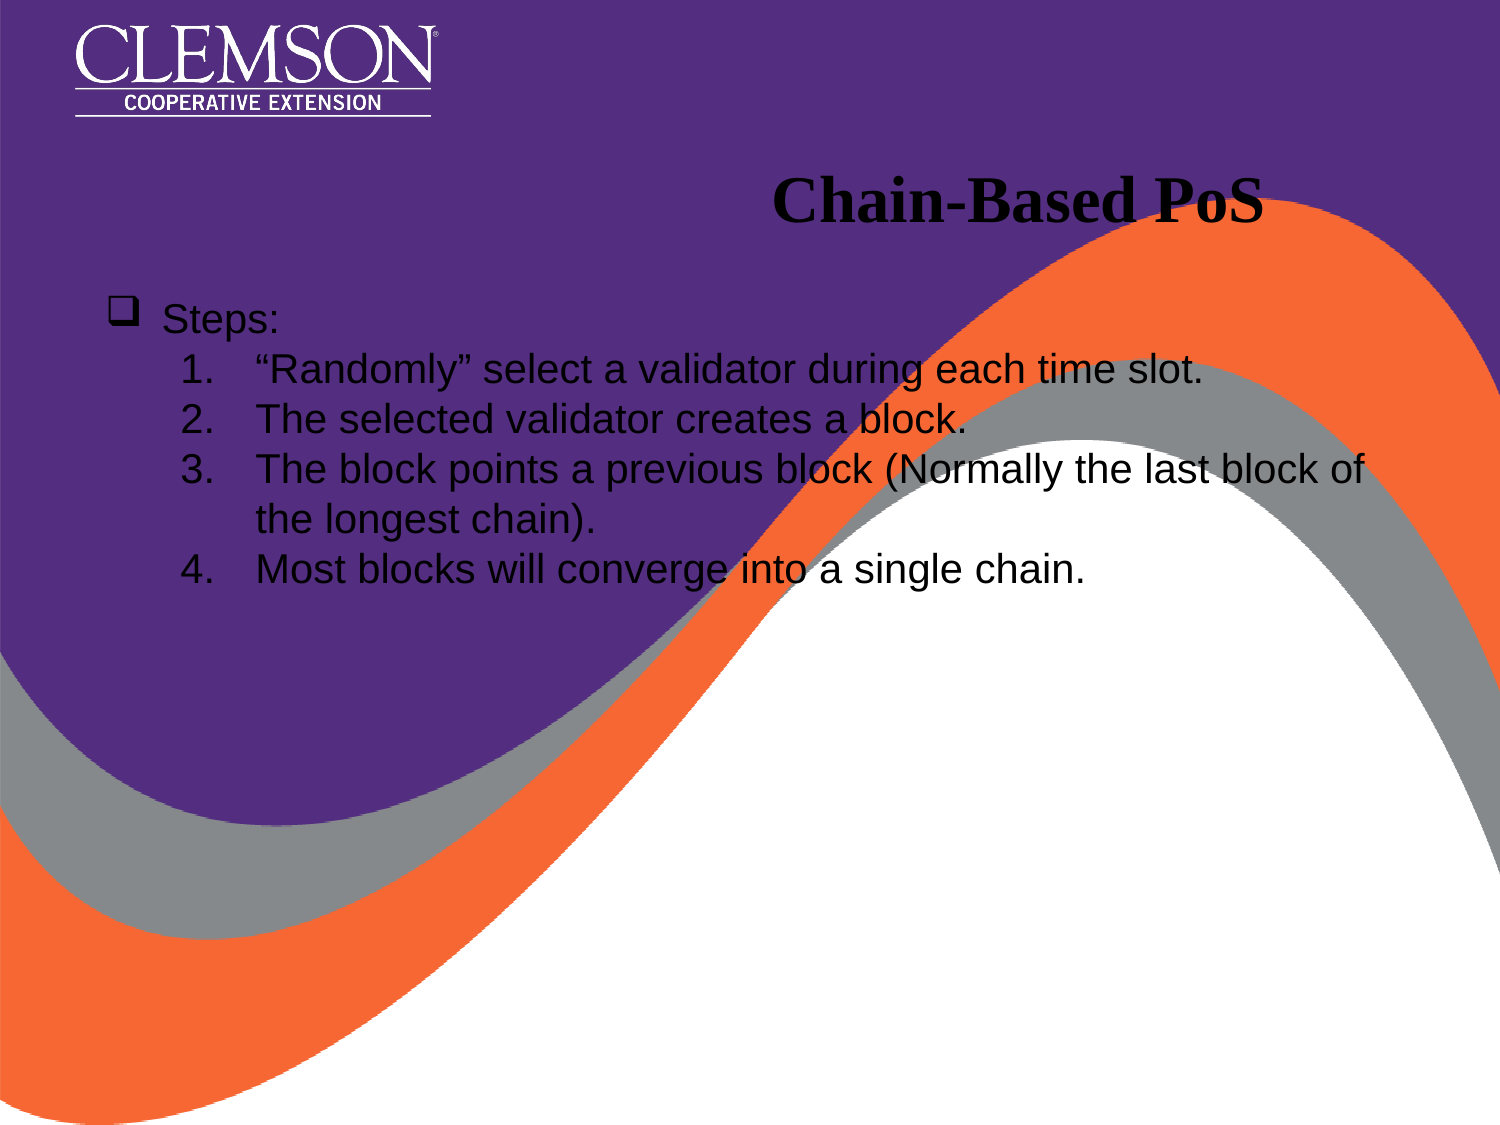

# Chain-Based PoS
Steps:
“Randomly” select a validator during each time slot.
The selected validator creates a block.
The block points a previous block (Normally the last block of the longest chain).
Most blocks will converge into a single chain.